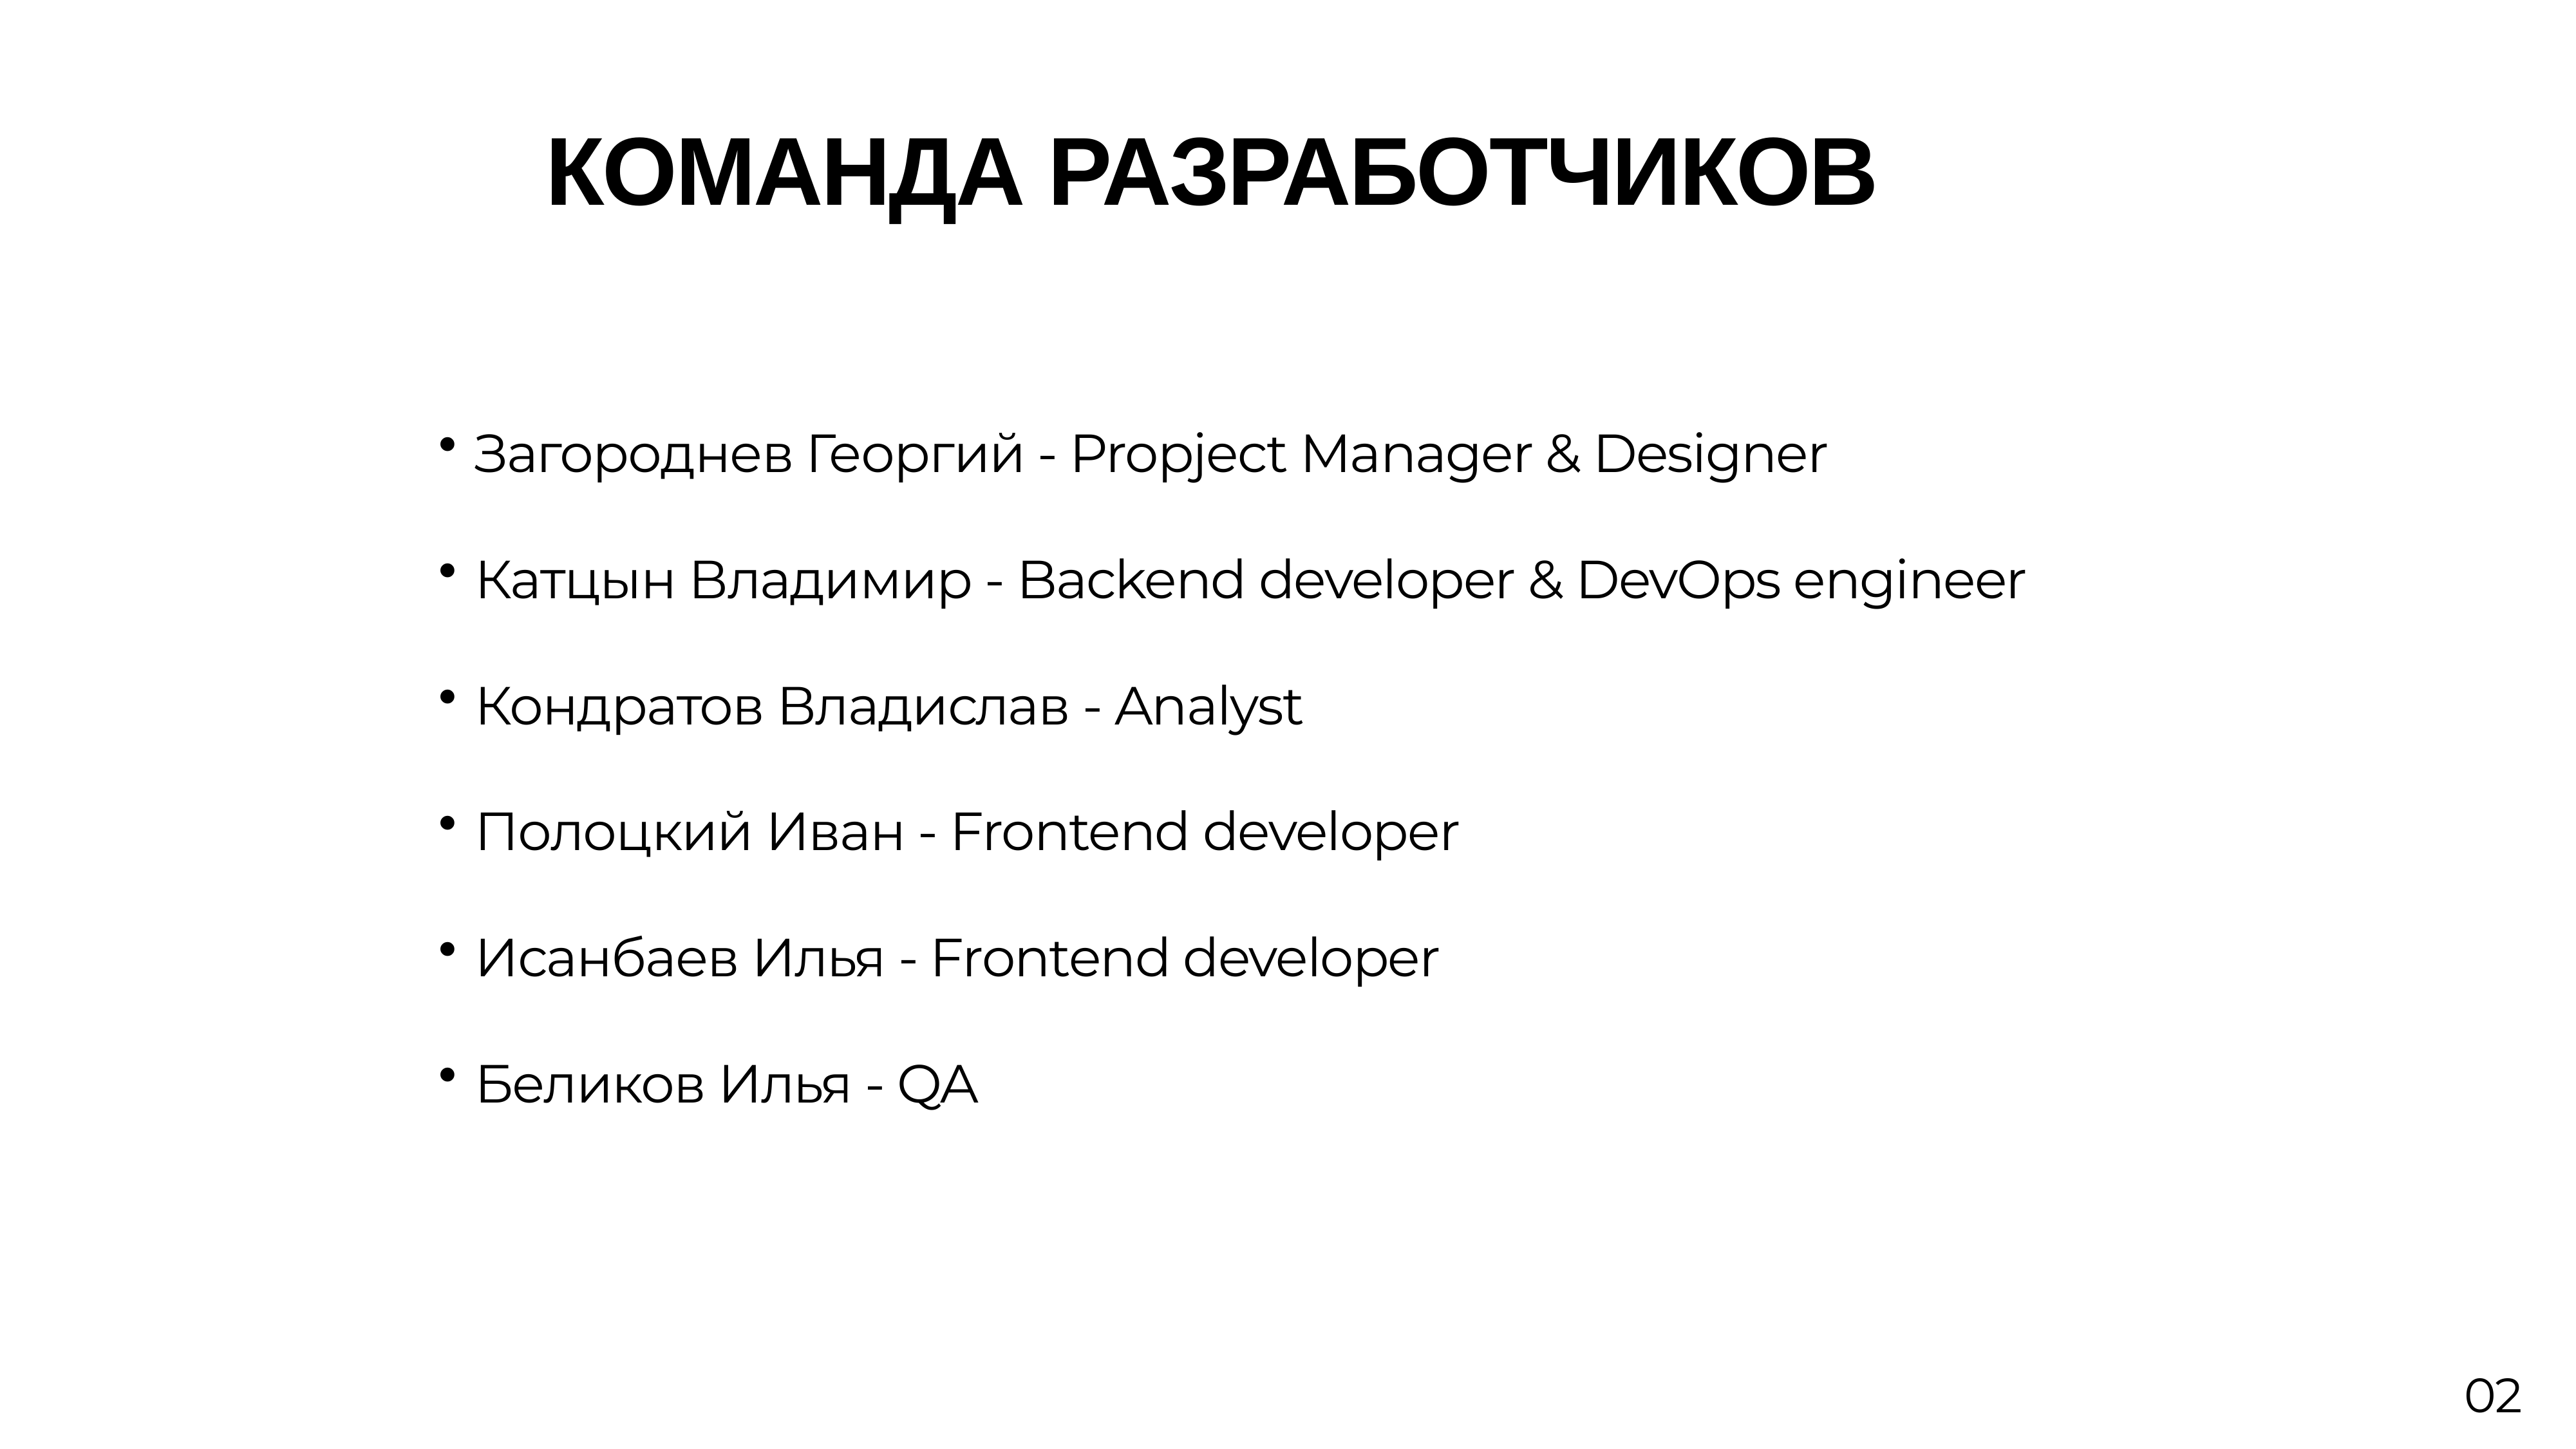

КОМАНДА РАЗРАБОТЧИКОВ

Загороднев Георгий - Propject Manager & Designer
Катцын Владимир - Backend developer & DevOps engineer
Кондратов Владислав - Analyst
Полоцкий Иван - Frontend developer
Исанбаев Илья - Frontend developer
Беликов Илья - QA
02